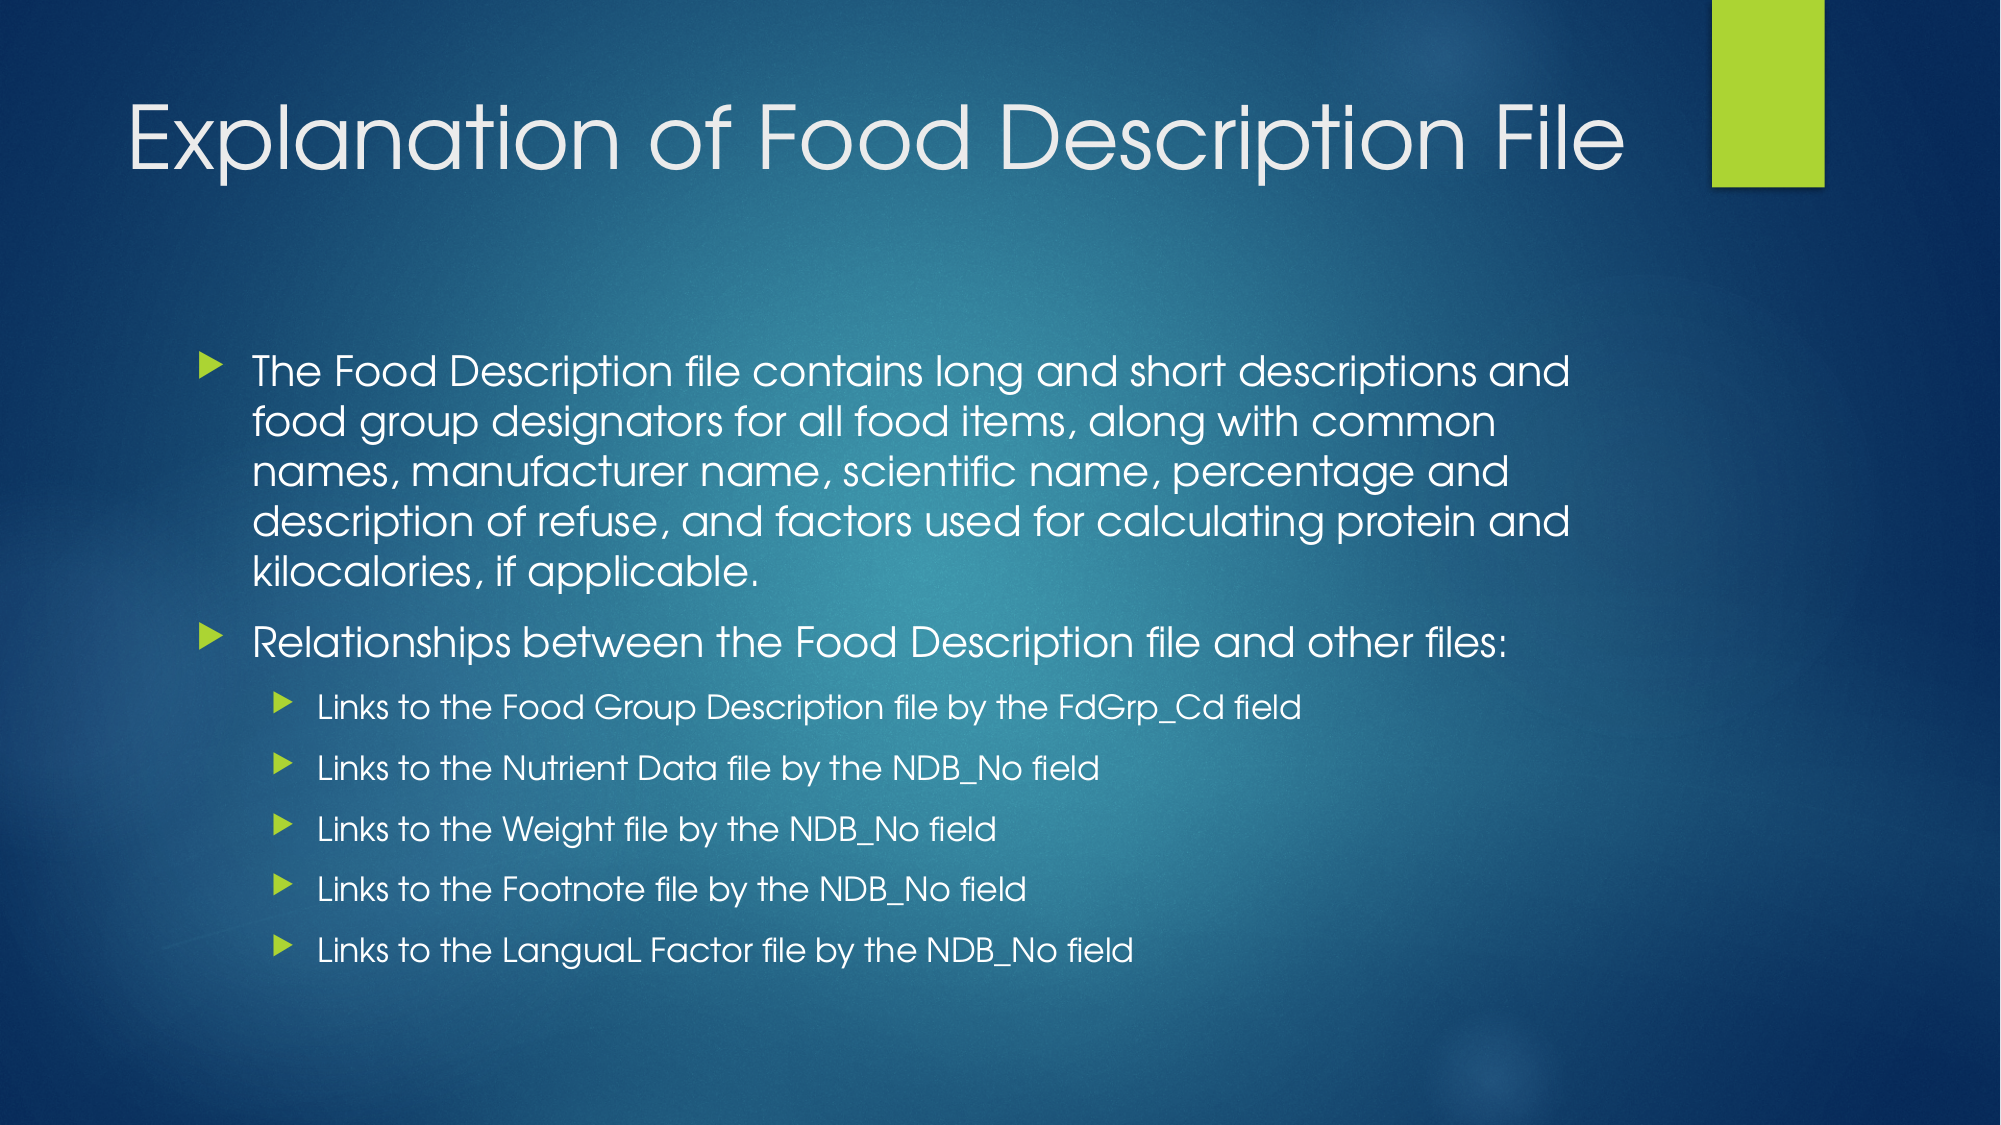

# Explanation of Food Description File
The Food Description file contains long and short descriptions and food group designators for all food items, along with common names, manufacturer name, scientific name, percentage and description of refuse, and factors used for calculating protein and kilocalories, if applicable.
Relationships between the Food Description file and other files:
Links to the Food Group Description file by the FdGrp_Cd field
Links to the Nutrient Data file by the NDB_No field
Links to the Weight file by the NDB_No field
Links to the Footnote file by the NDB_No field
Links to the LanguaL Factor file by the NDB_No field